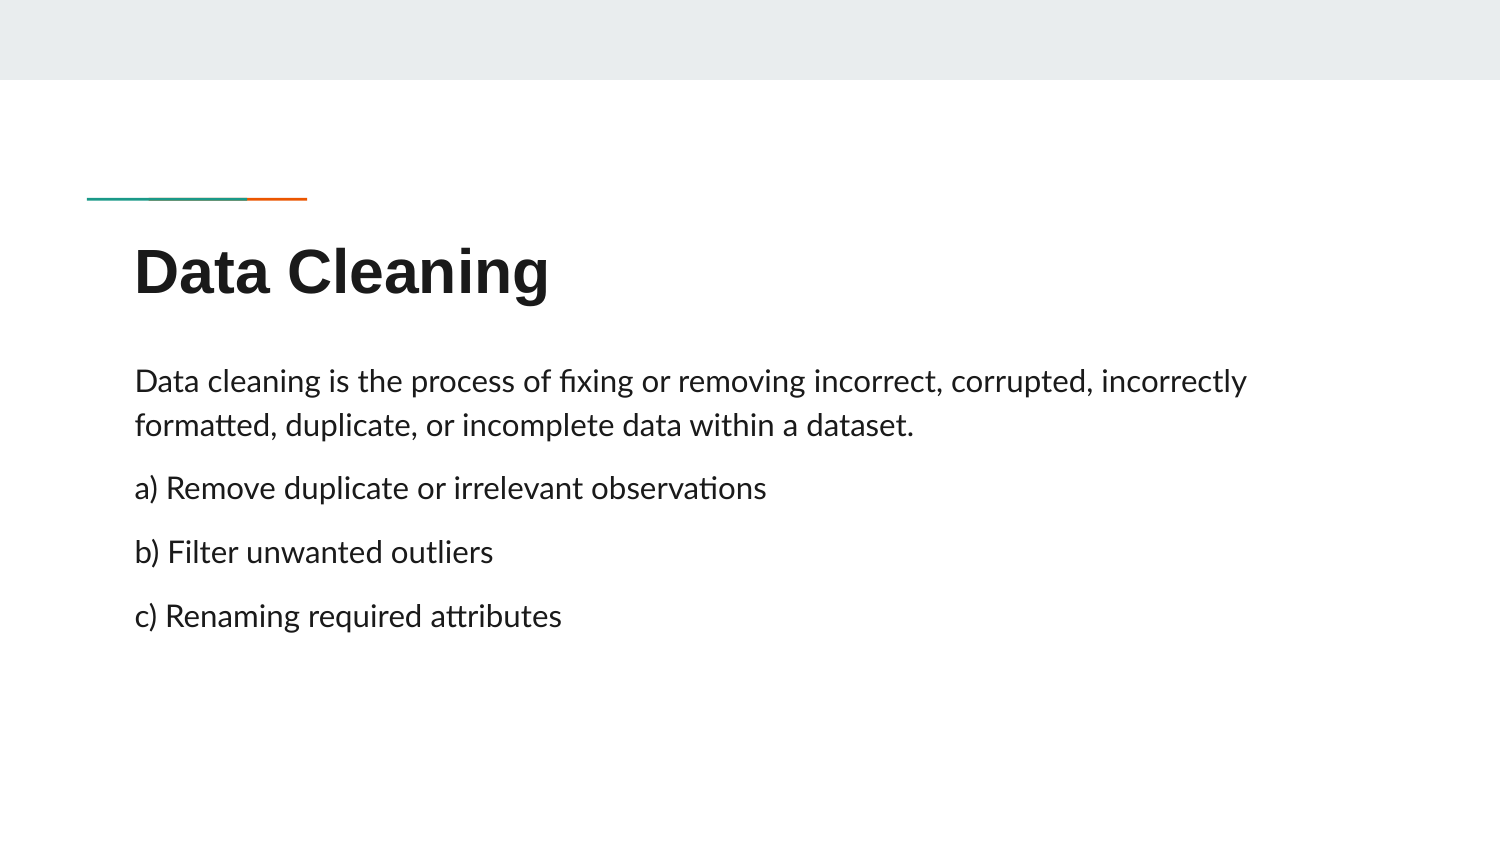

# Data Cleaning

Data cleaning is the process of fixing or removing incorrect, corrupted, incorrectly formatted, duplicate, or incomplete data within a dataset.
a) Remove duplicate or irrelevant observations
b) Filter unwanted outliers
c) Renaming required attributes